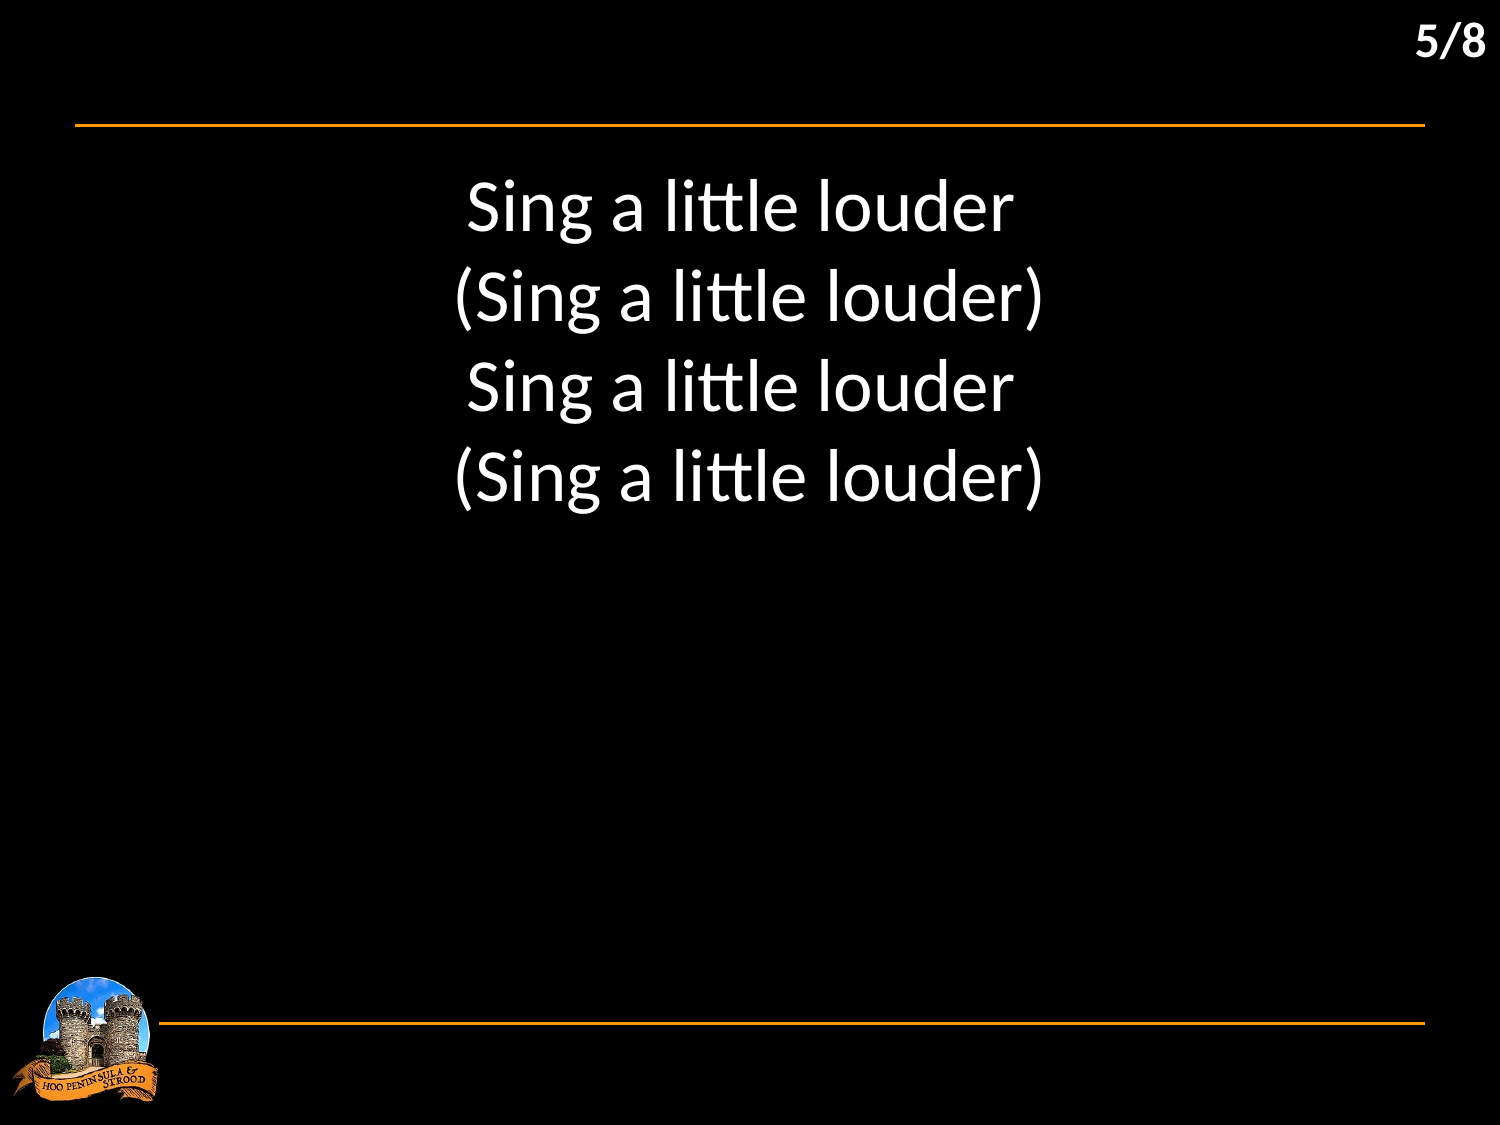

5/8
Sing a little louder
(Sing a little louder)
Sing a little louder
(Sing a little louder)